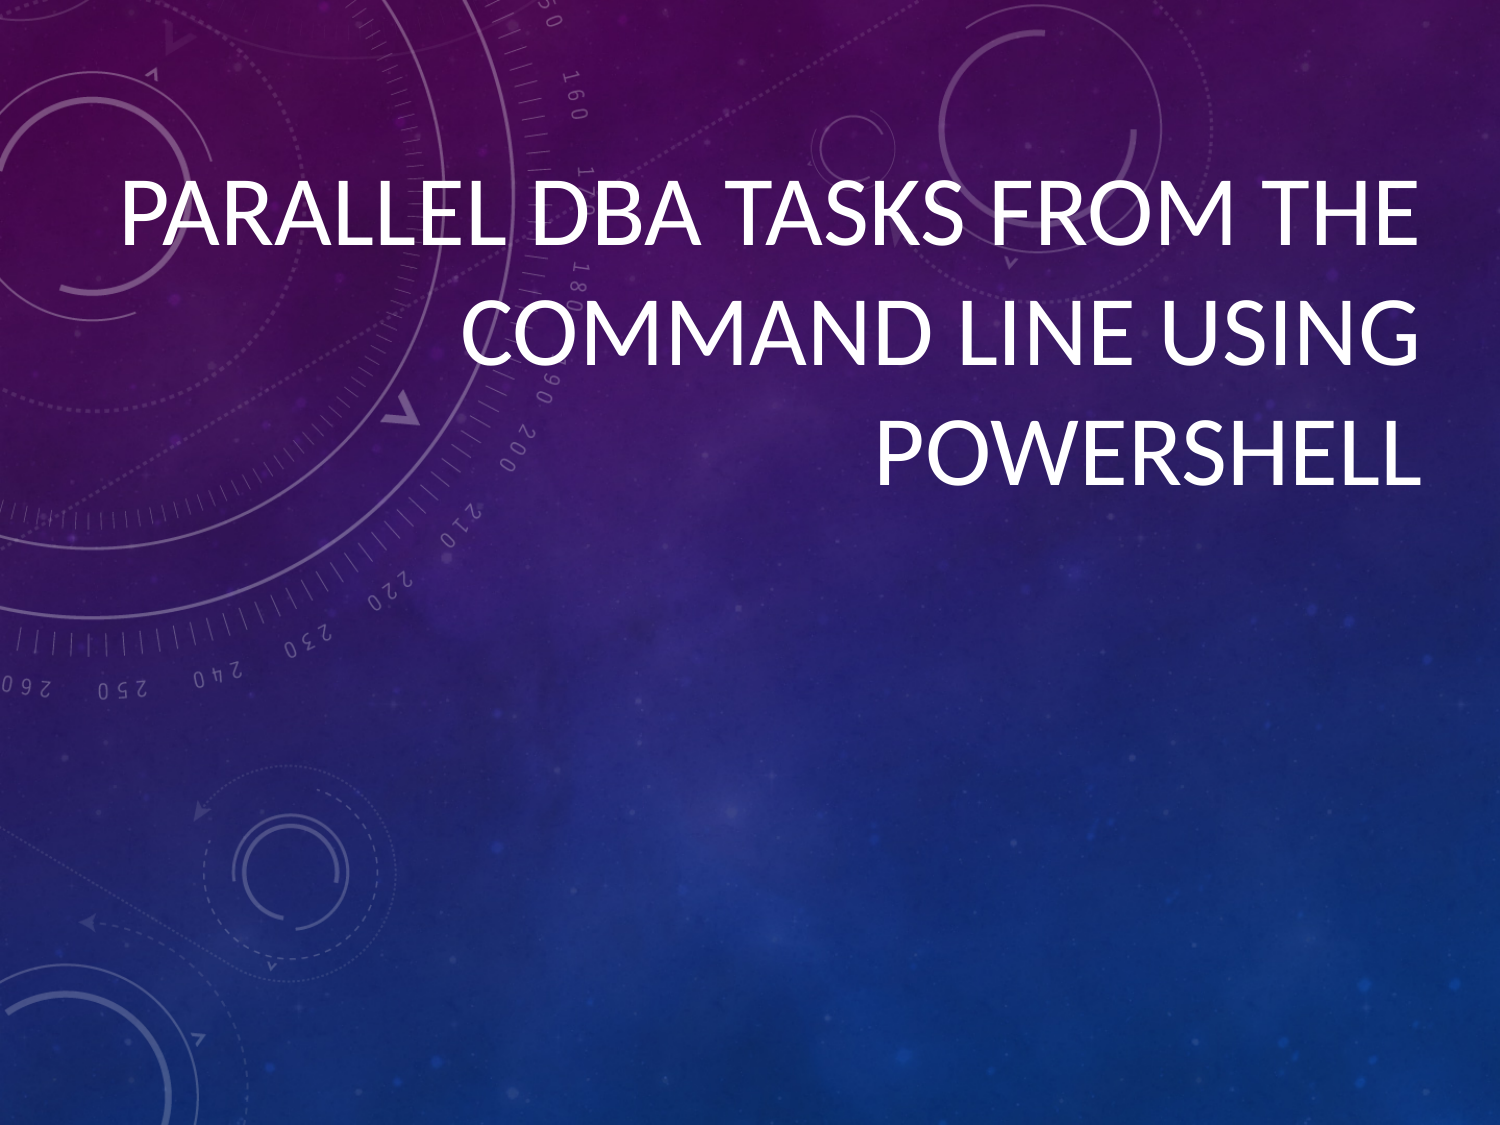

# Parallel DBA Tasks from the Command Line Using PowerShell